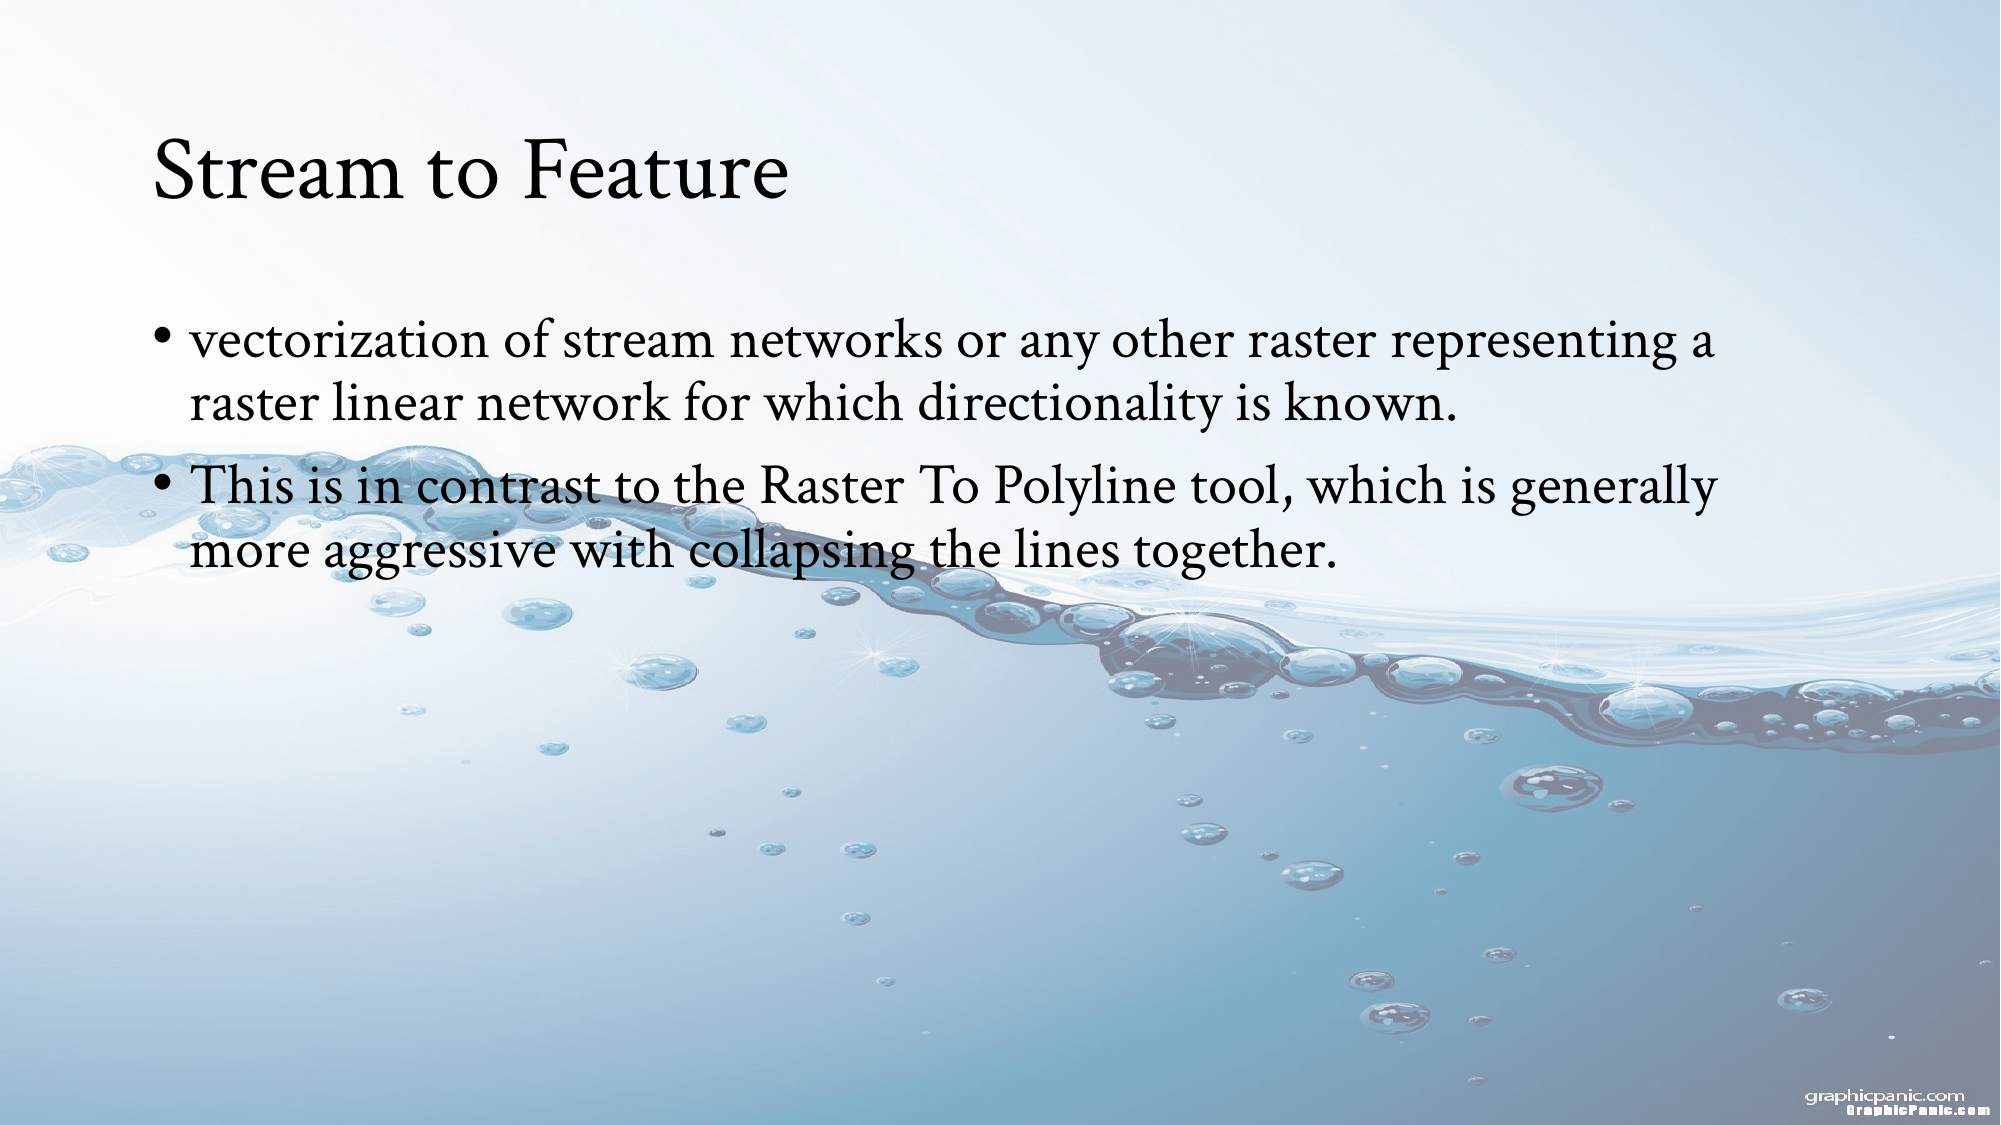

# Stream to Feature
vectorization of stream networks or any other raster representing a raster linear network for which directionality is known.
This is in contrast to the Raster To Polyline tool, which is generally more aggressive with collapsing the lines together.